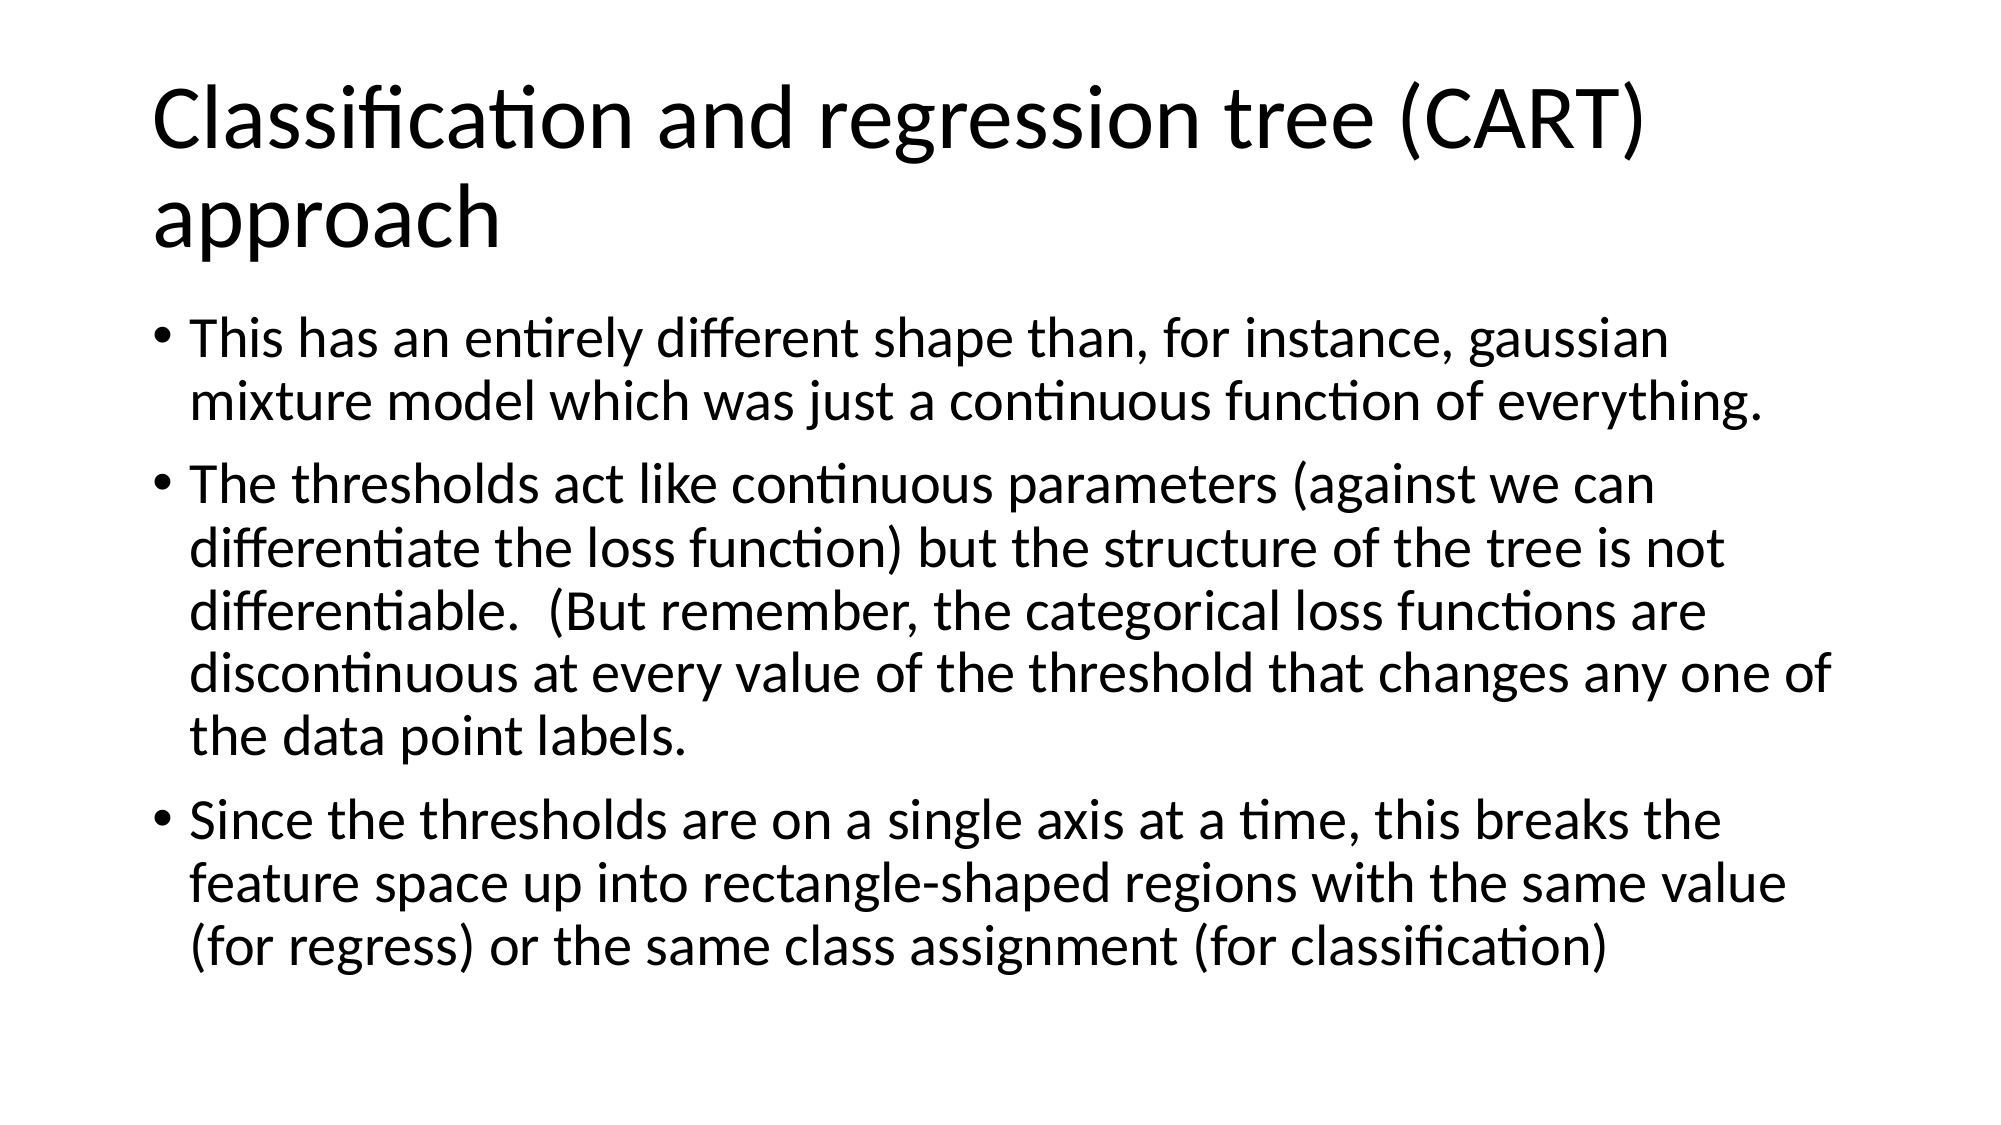

# Classification and regression tree (CART) approach
This has an entirely different shape than, for instance, gaussian mixture model which was just a continuous function of everything.
The thresholds act like continuous parameters (against we can differentiate the loss function) but the structure of the tree is not differentiable.  (But remember, the categorical loss functions are discontinuous at every value of the threshold that changes any one of the data point labels.
Since the thresholds are on a single axis at a time, this breaks the feature space up into rectangle-shaped regions with the same value (for regress) or the same class assignment (for classification)